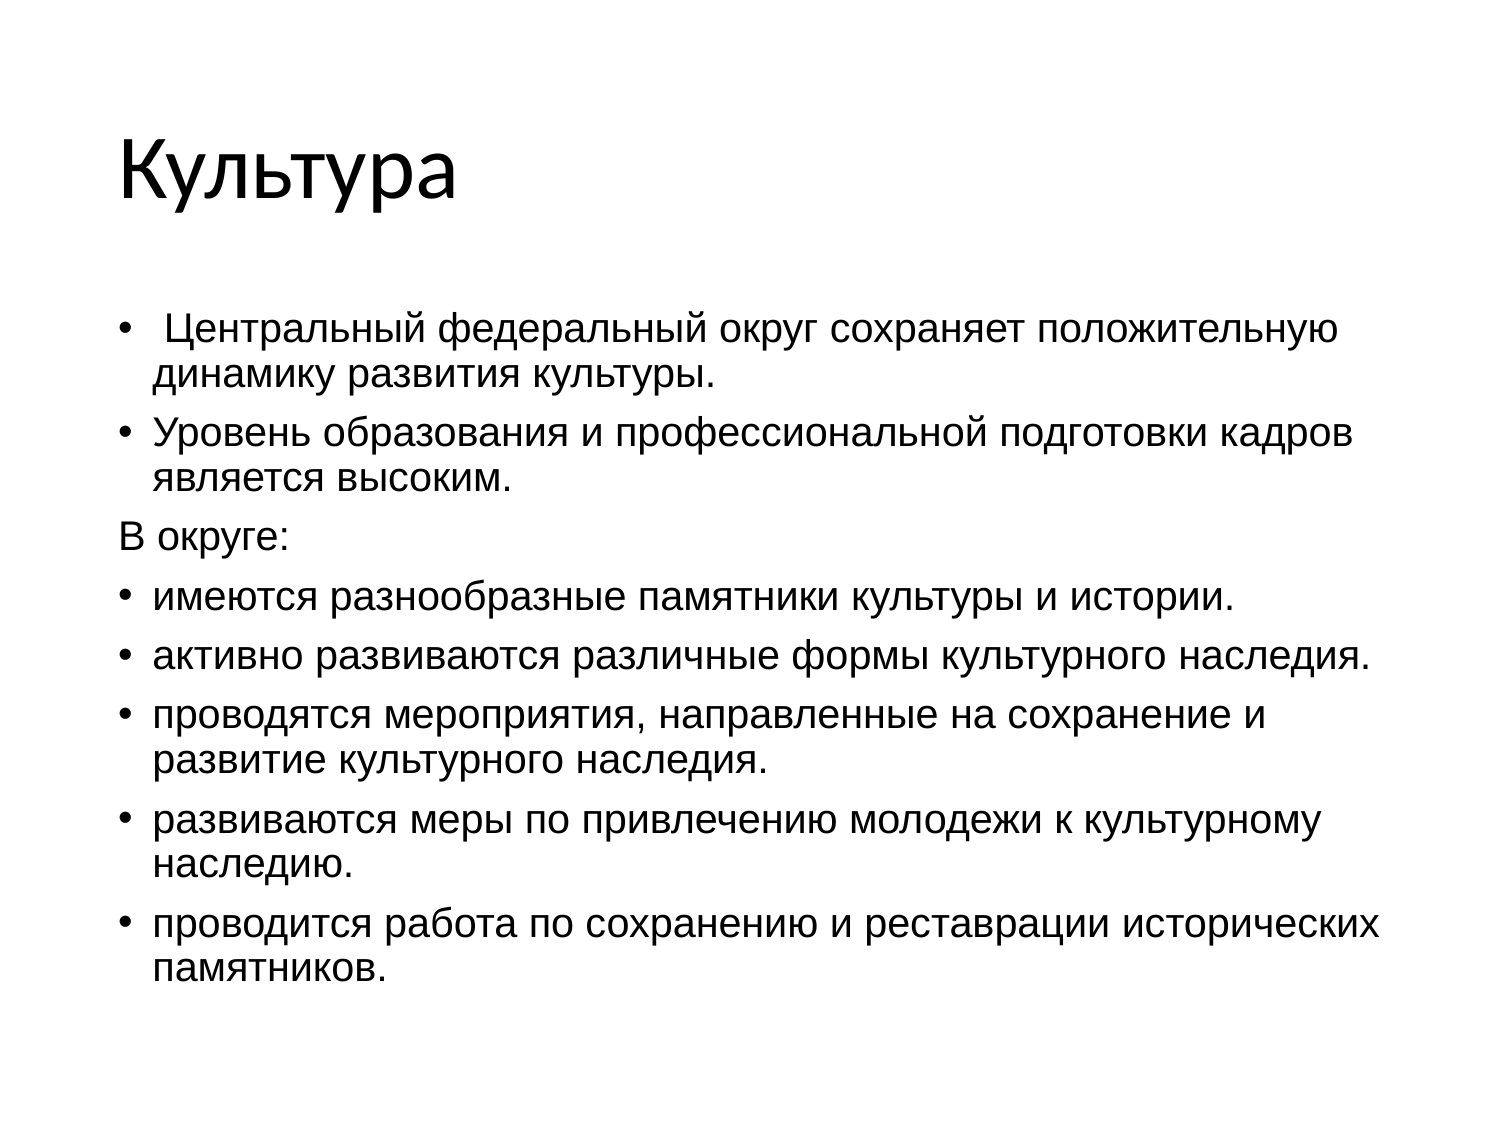

# Культура
 Центральный федеральный округ сохраняет положительную динамику развития культуры.
Уровень образования и профессиональной подготовки кадров является высоким.
В округе:
имеются разнообразные памятники культуры и истории.
активно развиваются различные формы культурного наследия.
проводятся мероприятия, направленные на сохранение и развитие культурного наследия.
развиваются меры по привлечению молодежи к культурному наследию.
проводится работа по сохранению и реставрации исторических памятников.